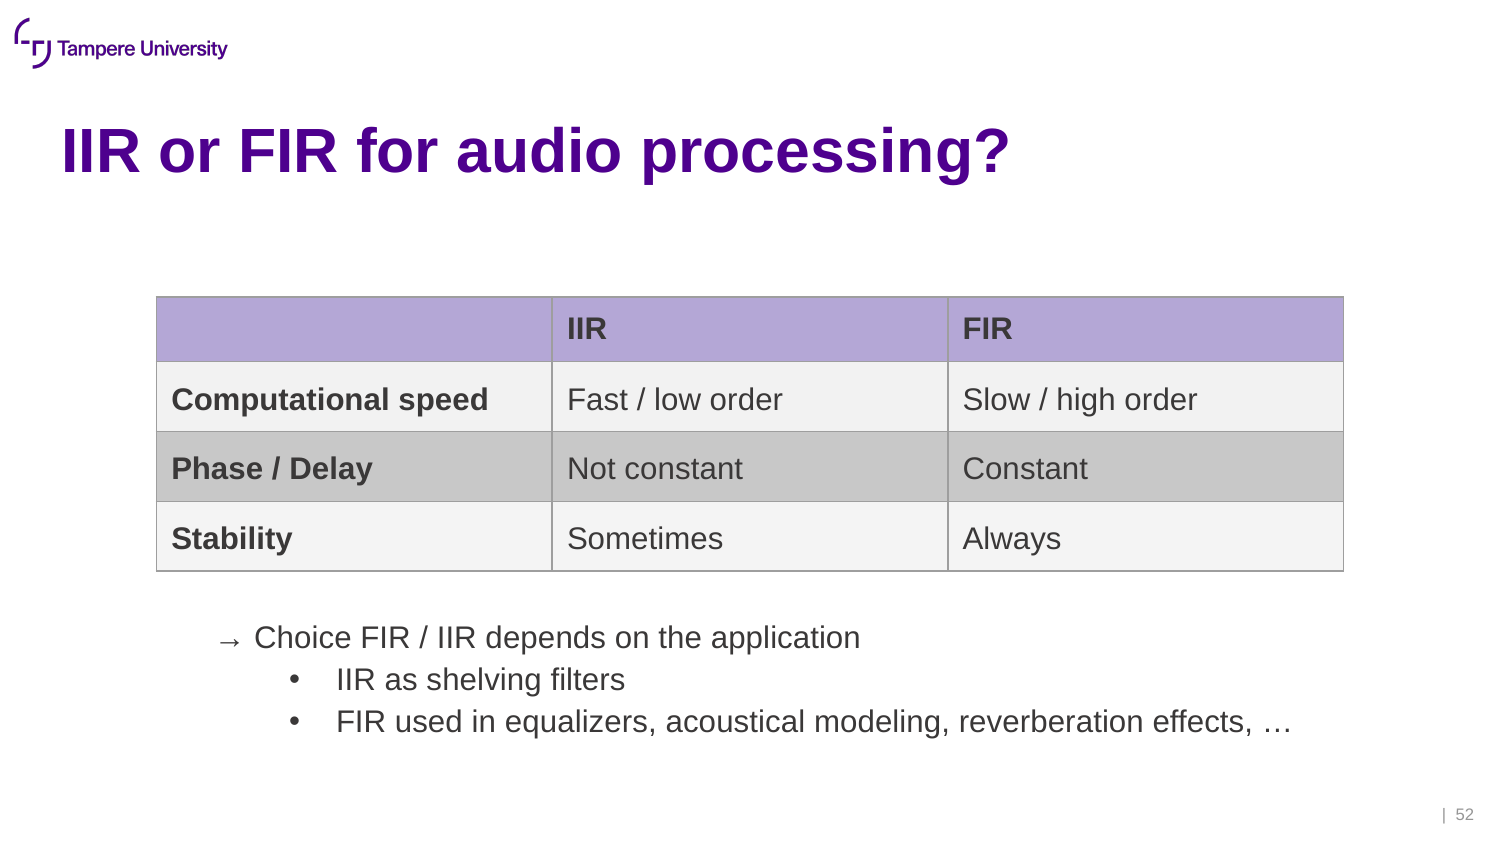

# IIR or FIR for audio processing?

→ Choice FIR / IIR depends on the application
IIR as shelving filters
FIR used in equalizers, acoustical modeling, reverberation effects, …

|  | IIR | FIR |
| --- | --- | --- |
| Computational speed | Fast / low order | Slow / high order |
| Phase / Delay | Not constant | Constant |
| Stability | Sometimes | Always |
|  52